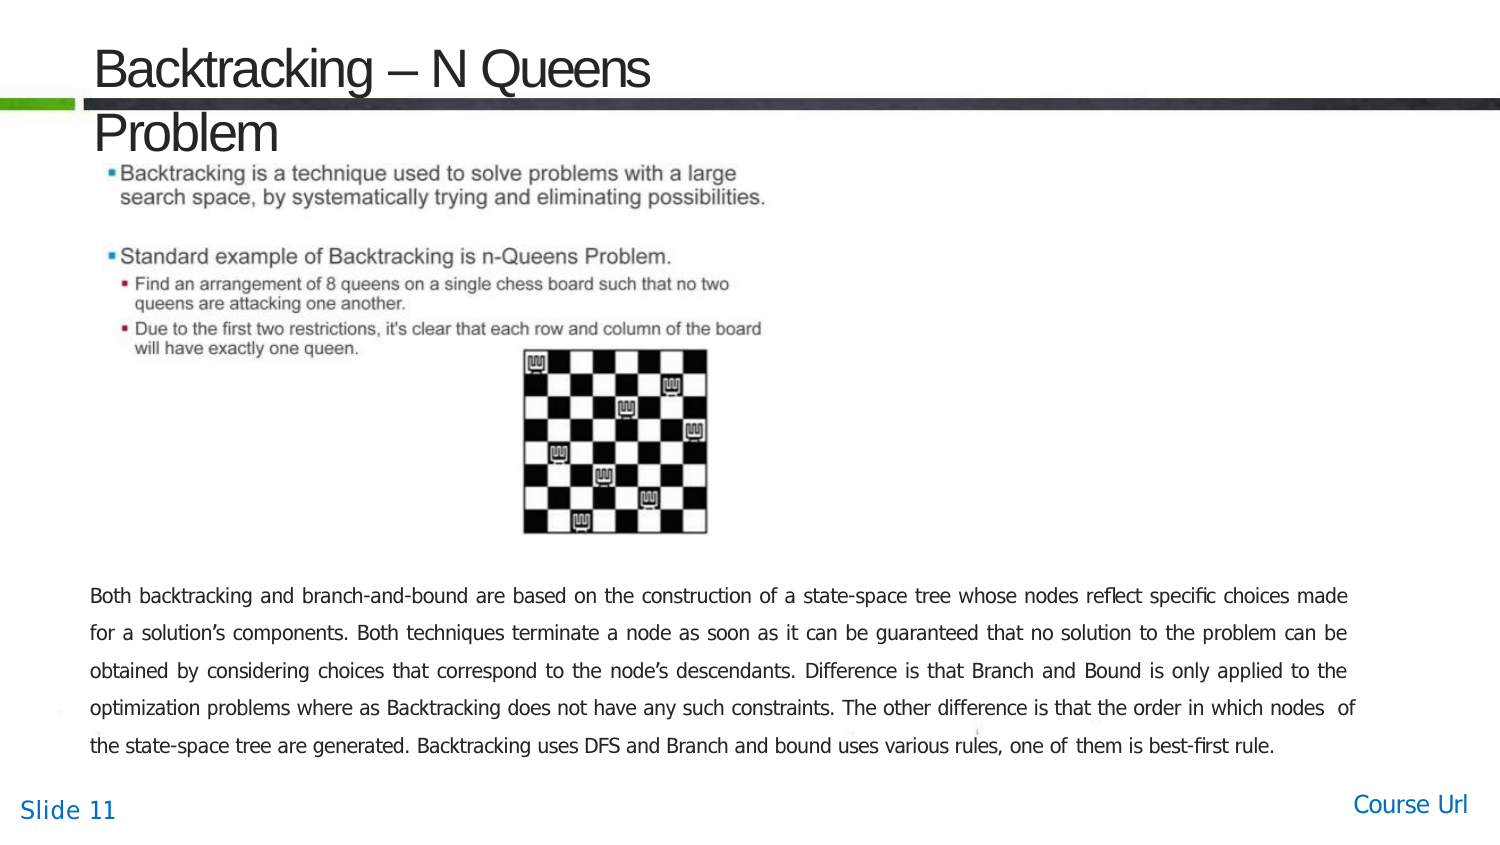

# Backtracking – N Queens Problem

Both backtracking and branch-and-bound are based on the construction of a state-space tree whose nodes reflect specific choices made  for a solution’s components. Both techniques terminate a node as soon as it can be guaranteed that no solution to the problem can be  obtained by considering choices that correspond to the node’s descendants. Difference is that Branch and Bound is only applied to the  optimization problems where as Backtracking does not have any such constraints. The other difference is that the order in which nodes  of the state-space tree are generated. Backtracking uses DFS and Branch and bound uses various rules, one of them is best-first rule.
Course Url
Slide 11